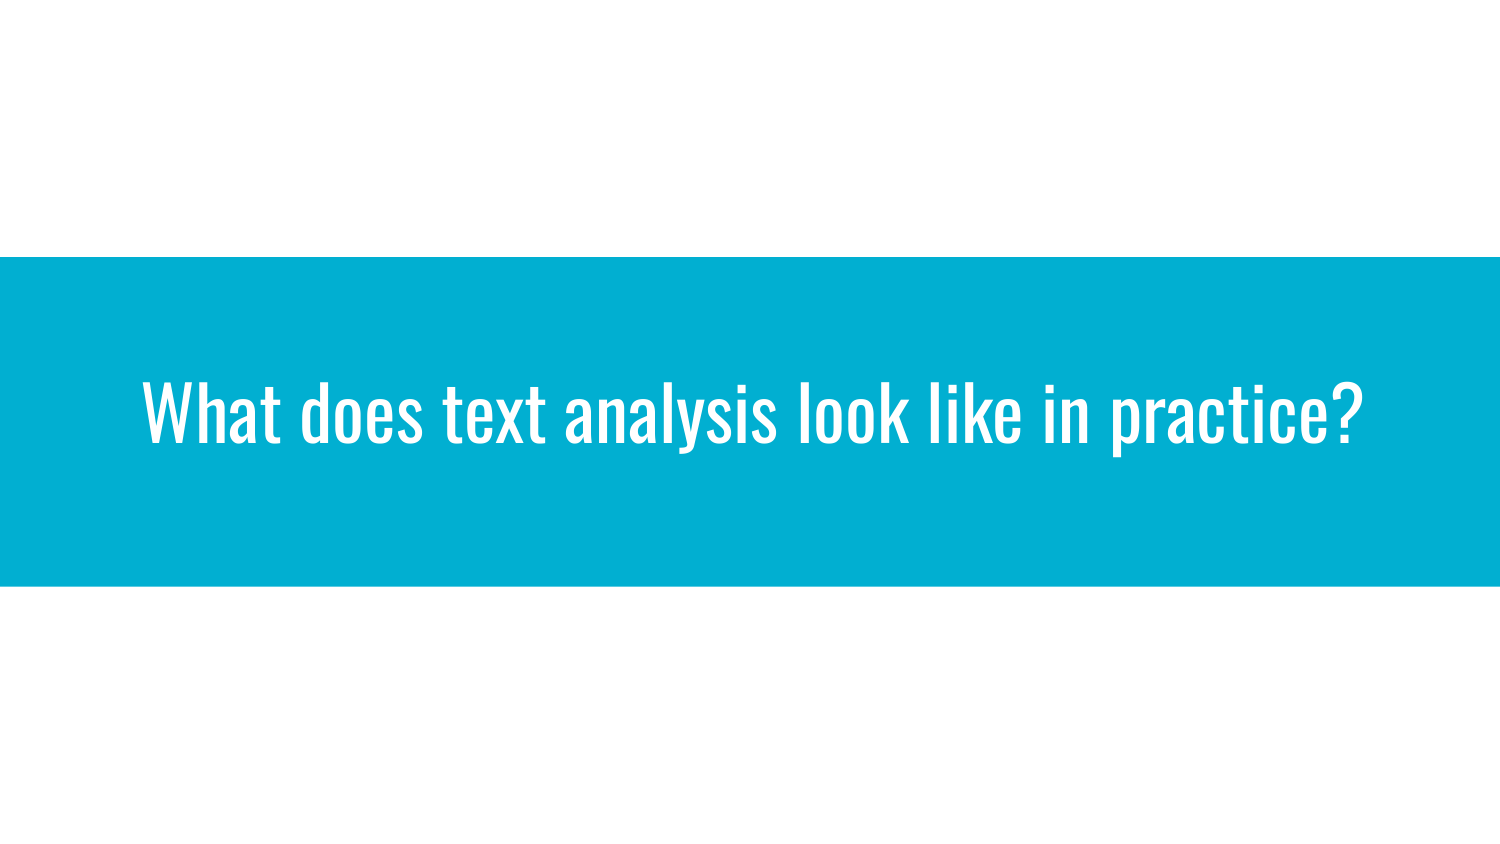

# What does text analysis look like in practice?